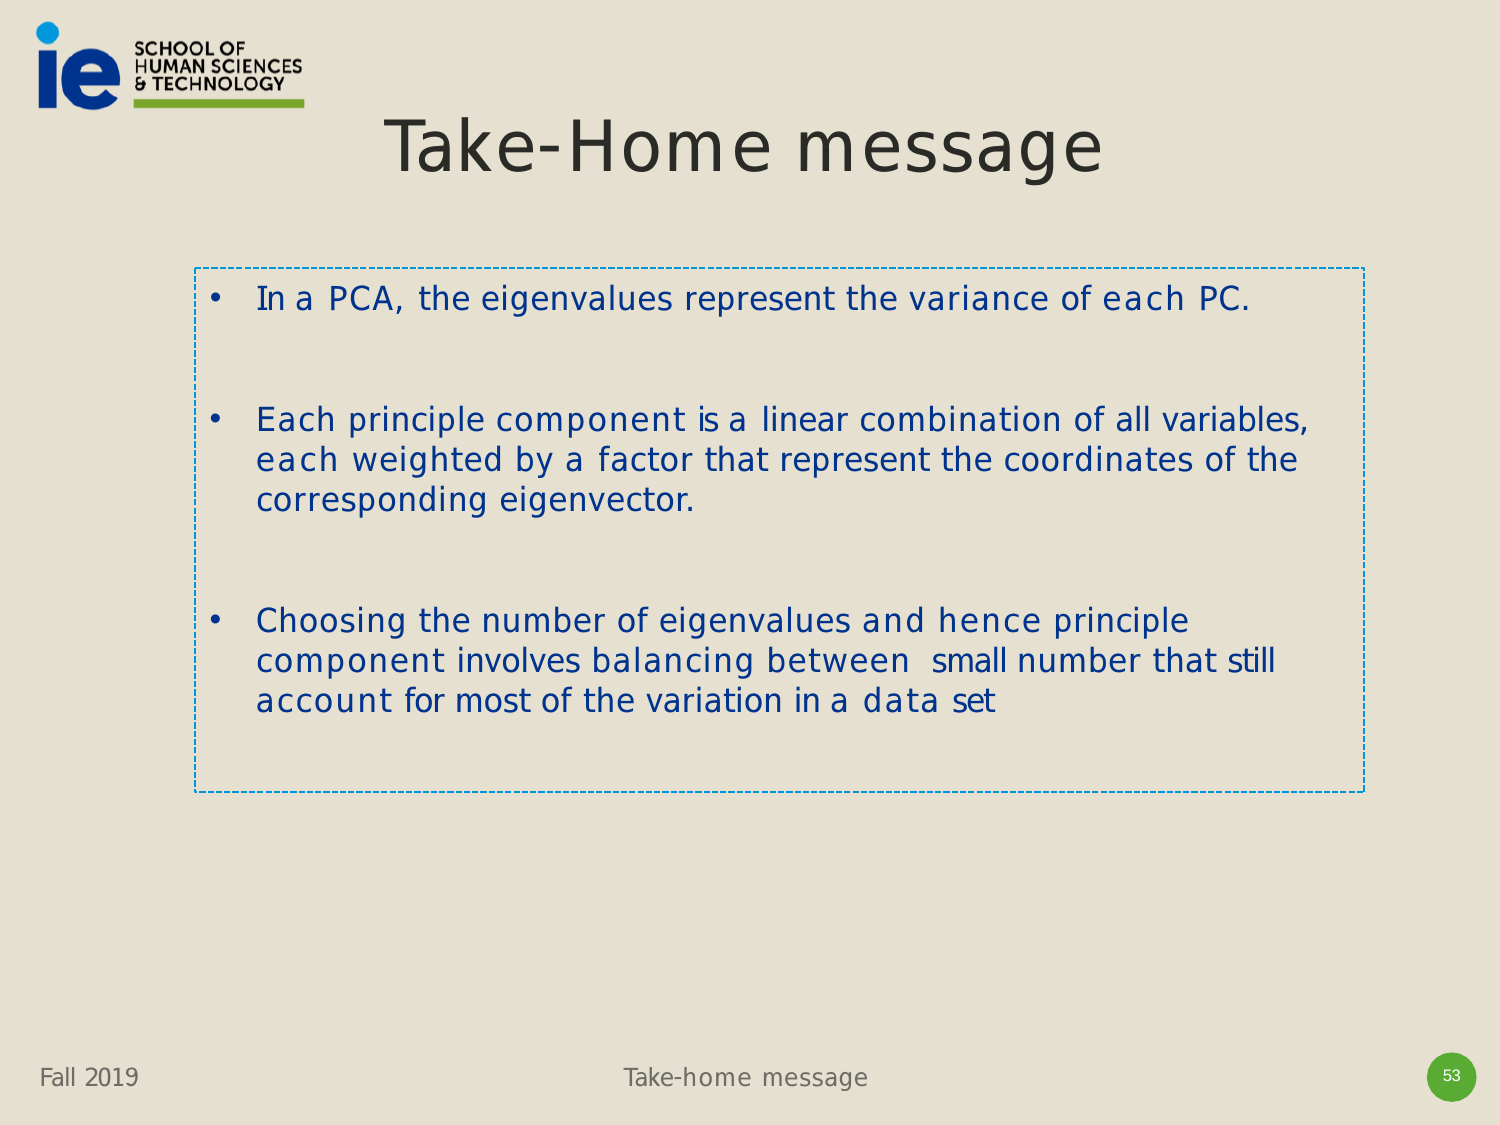

# Take-Home message

In a PCA, the eigenvalues represent the variance of each PC.

Each principle component is a linear combination of all variables, each weighted by a factor that represent the coordinates of the corresponding eigenvector.

Choosing the number of eigenvalues and hence principle component involves balancing between small number that still account for most of the variation in a data set
Fall 2019
Take-home message
53